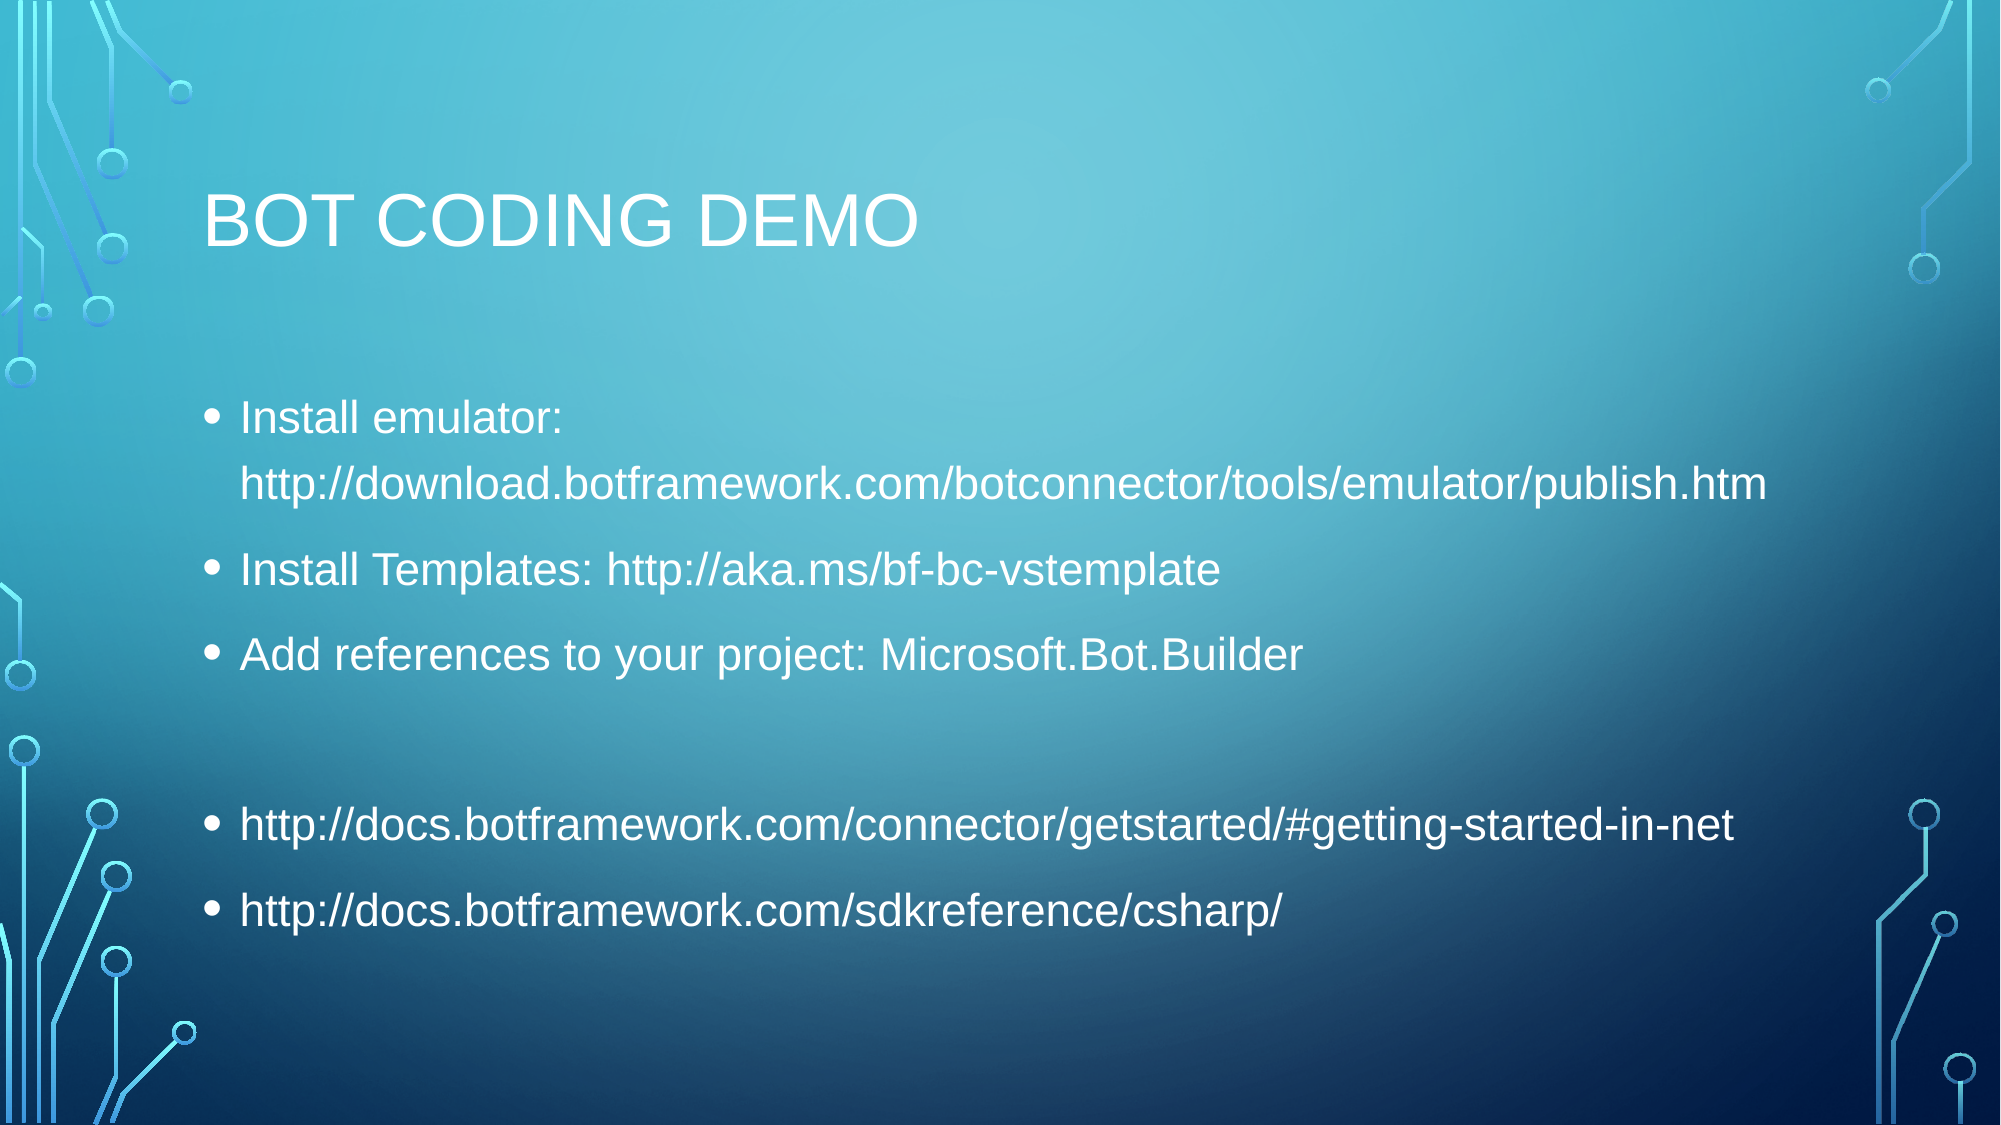

# Bot CodING DEMO
Install emulator:  http://download.botframework.com/botconnector/tools/emulator/publish.htm
Install Templates: http://aka.ms/bf-bc-vstemplate
Add references to your project: Microsoft.Bot.Builder

http://docs.botframework.com/connector/getstarted/#getting-started-in-net
http://docs.botframework.com/sdkreference/csharp/